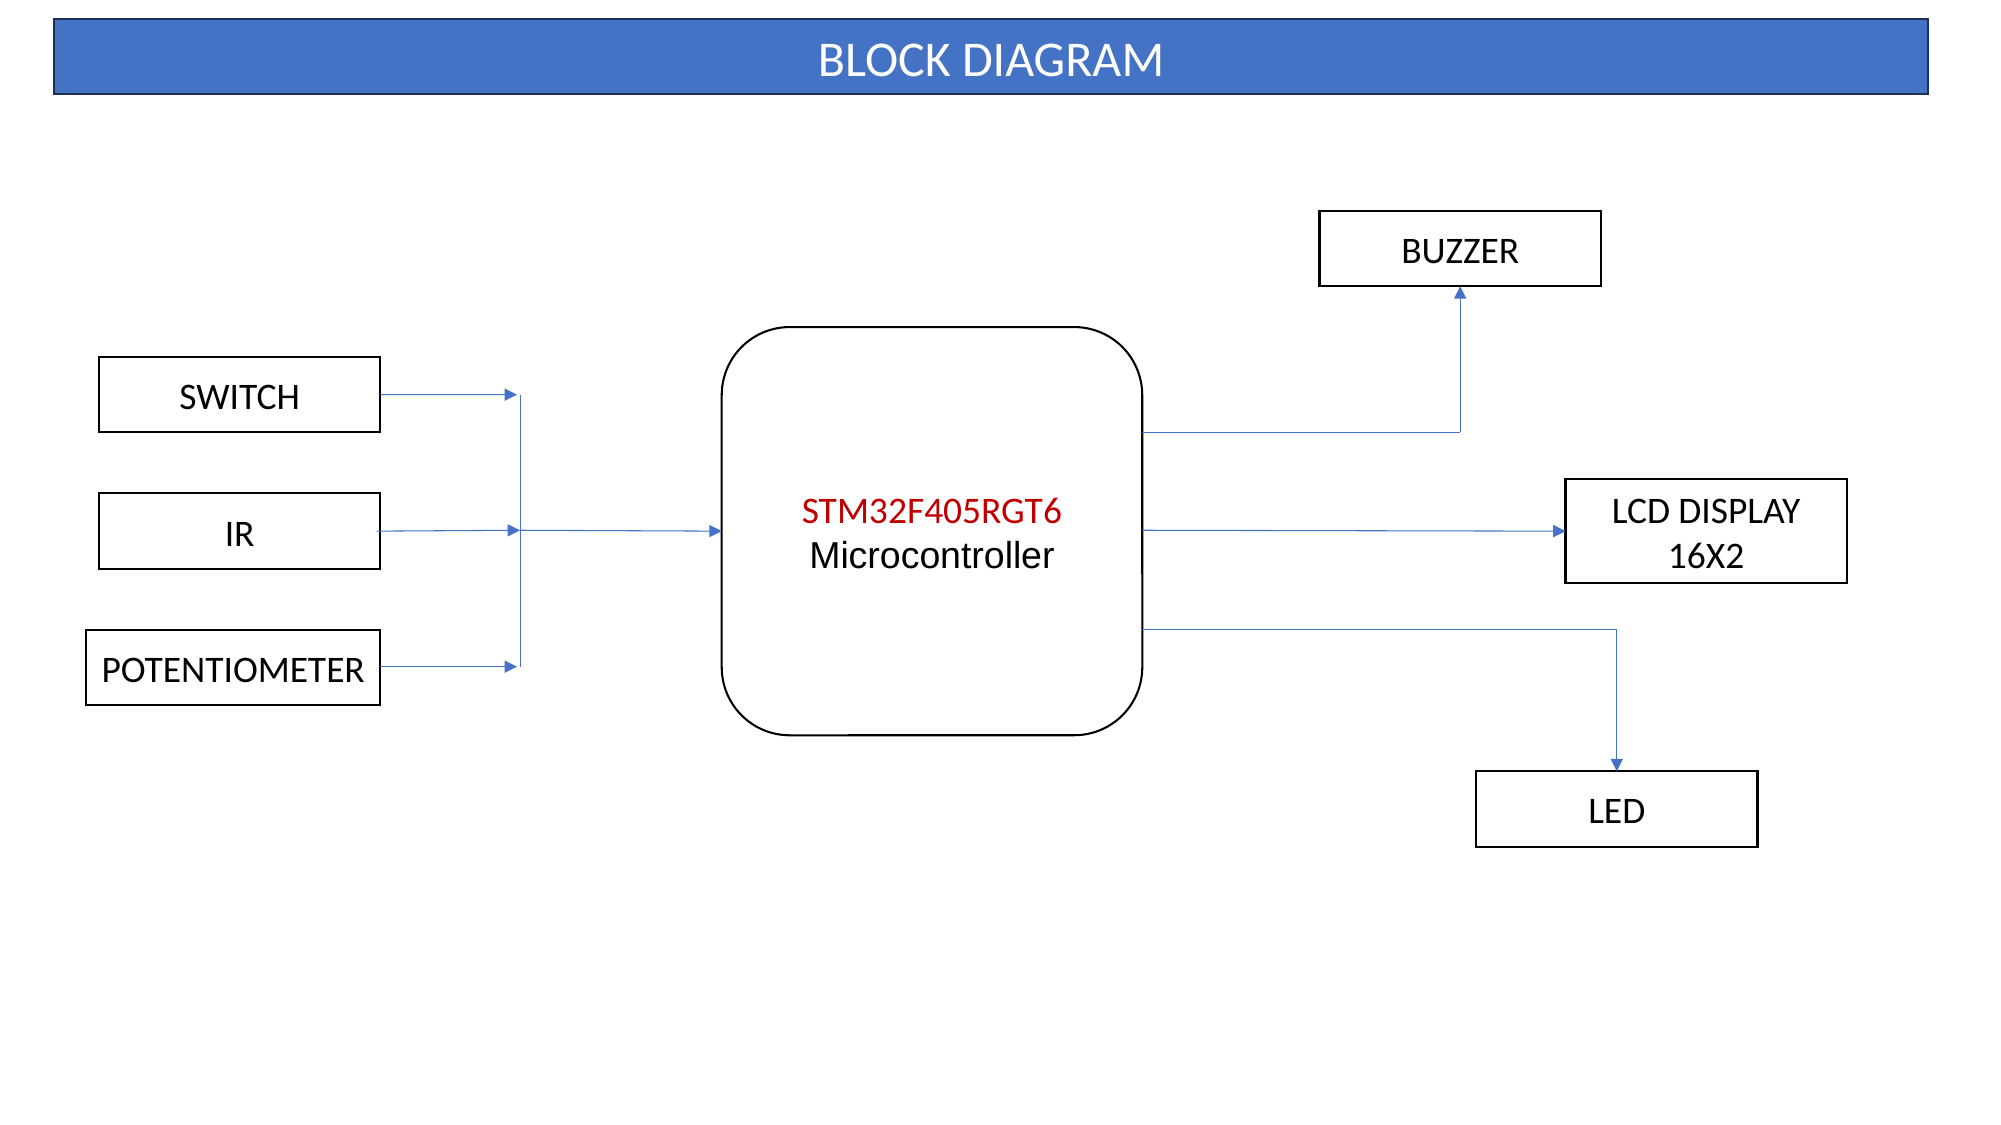

BLOCK DIAGRAM
BUZZER
STM32F405RGT6
Microcontroller
SWITCH
LCD DISPLAY
16X2
IR
POTENTIOMETER
LED